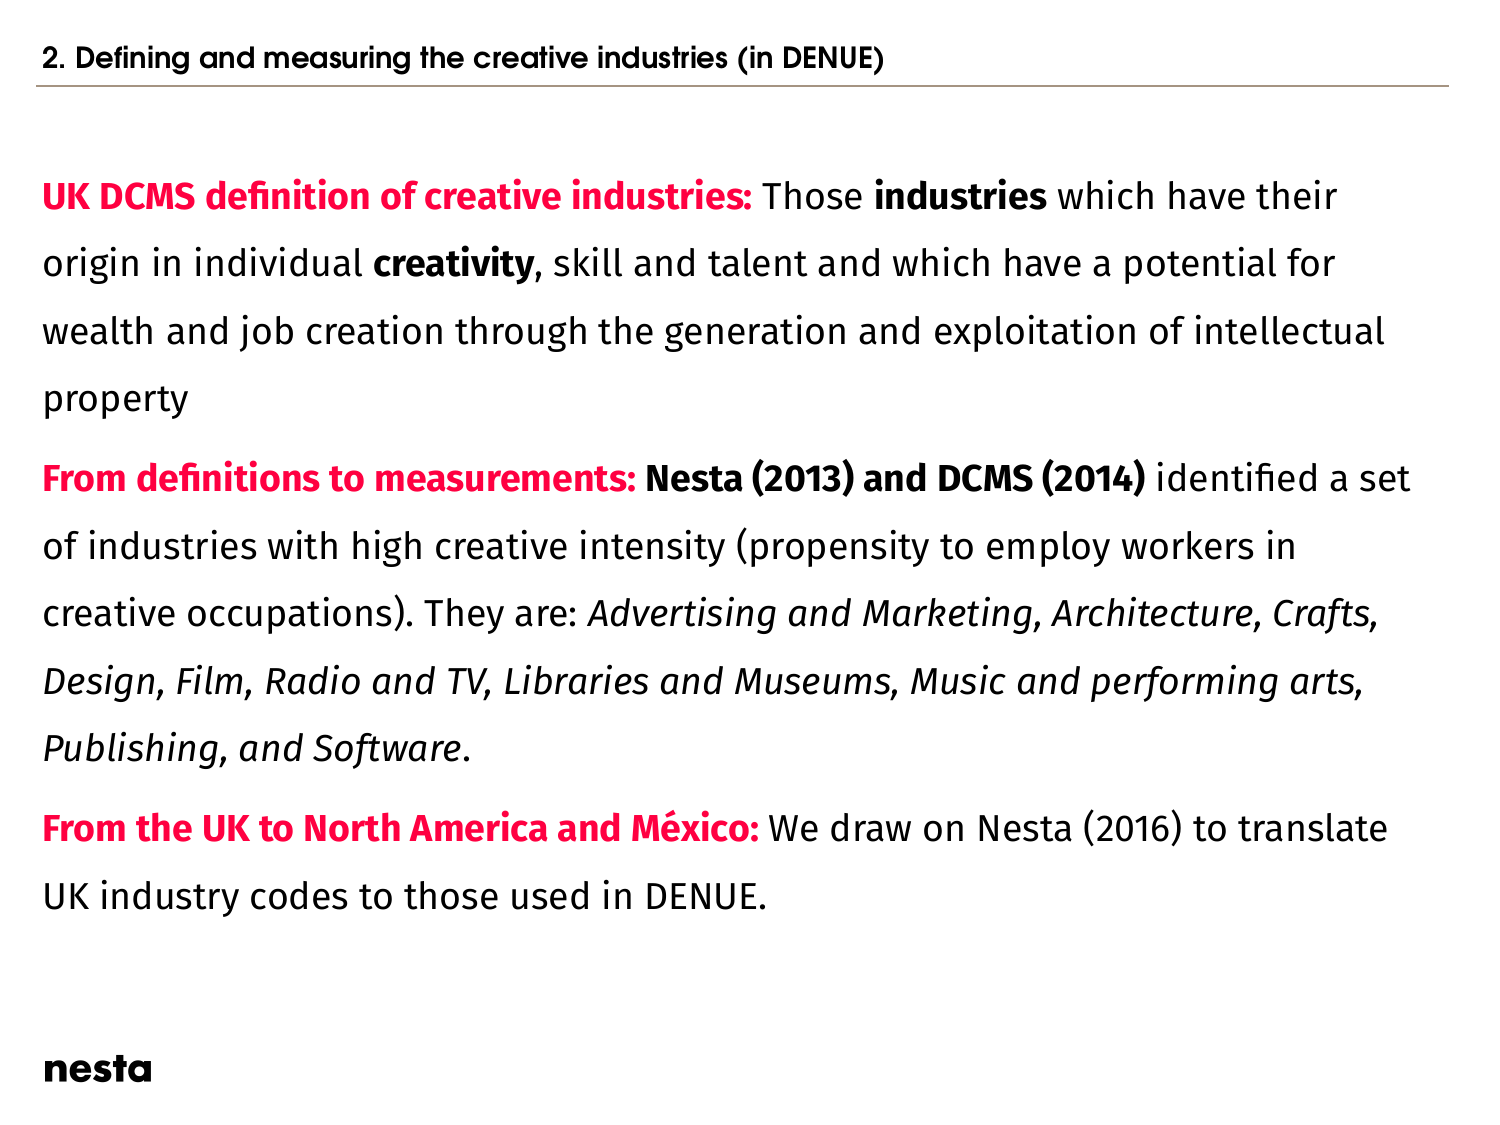

2. Defining and measuring the creative industries (in DENUE)
UK DCMS definition of creative industries: Those industries which have their origin in individual creativity, skill and talent and which have a potential for wealth and job creation through the generation and exploitation of intellectual property
From definitions to measurements: Nesta (2013) and DCMS (2014) identified a set of industries with high creative intensity (propensity to employ workers in creative occupations). They are: Advertising and Marketing, Architecture, Crafts, Design, Film, Radio and TV, Libraries and Museums, Music and performing arts, Publishing, and Software.
From the UK to North America and México: We draw on Nesta (2016) to translate UK industry codes to those used in DENUE.